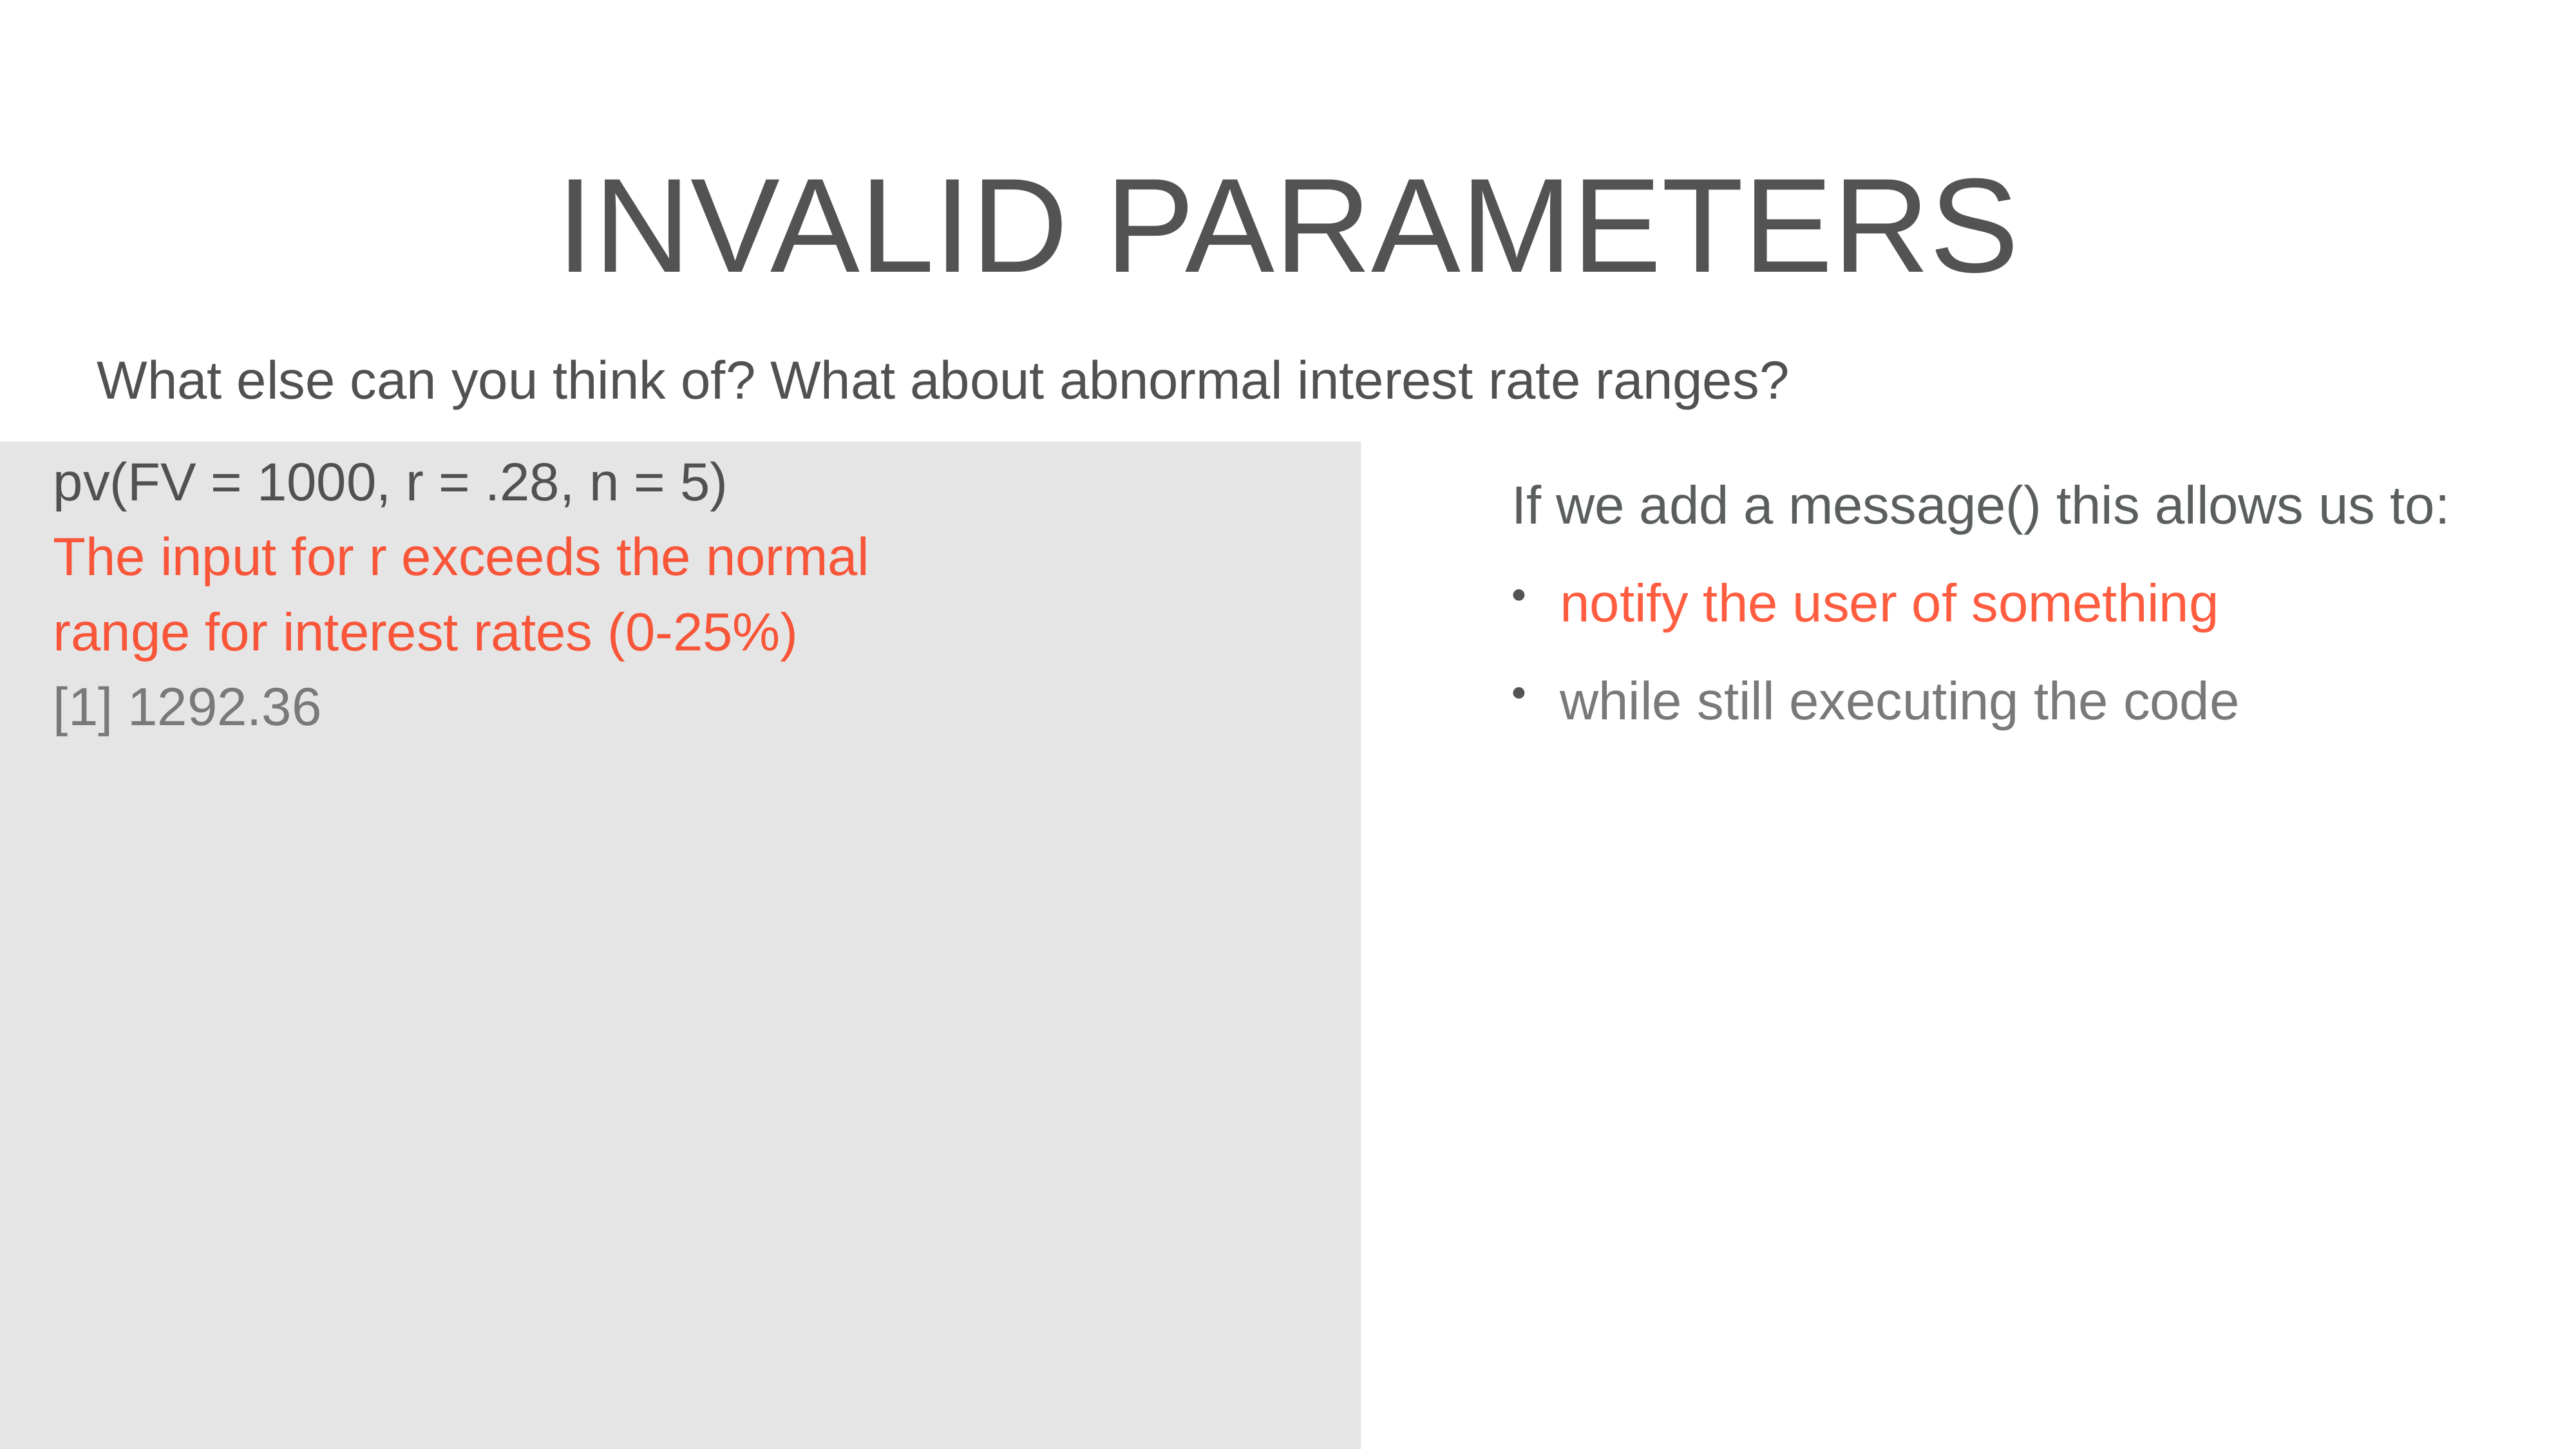

# invalid parameters
What else can you think of? What about abnormal interest rate ranges?
pv(FV = 1000, r = .28, n = 5)
The input for r exceeds the normal
range for interest rates (0-25%)
[1] 1292.36
If we add a message() this allows us to:
notify the user of something
while still executing the code